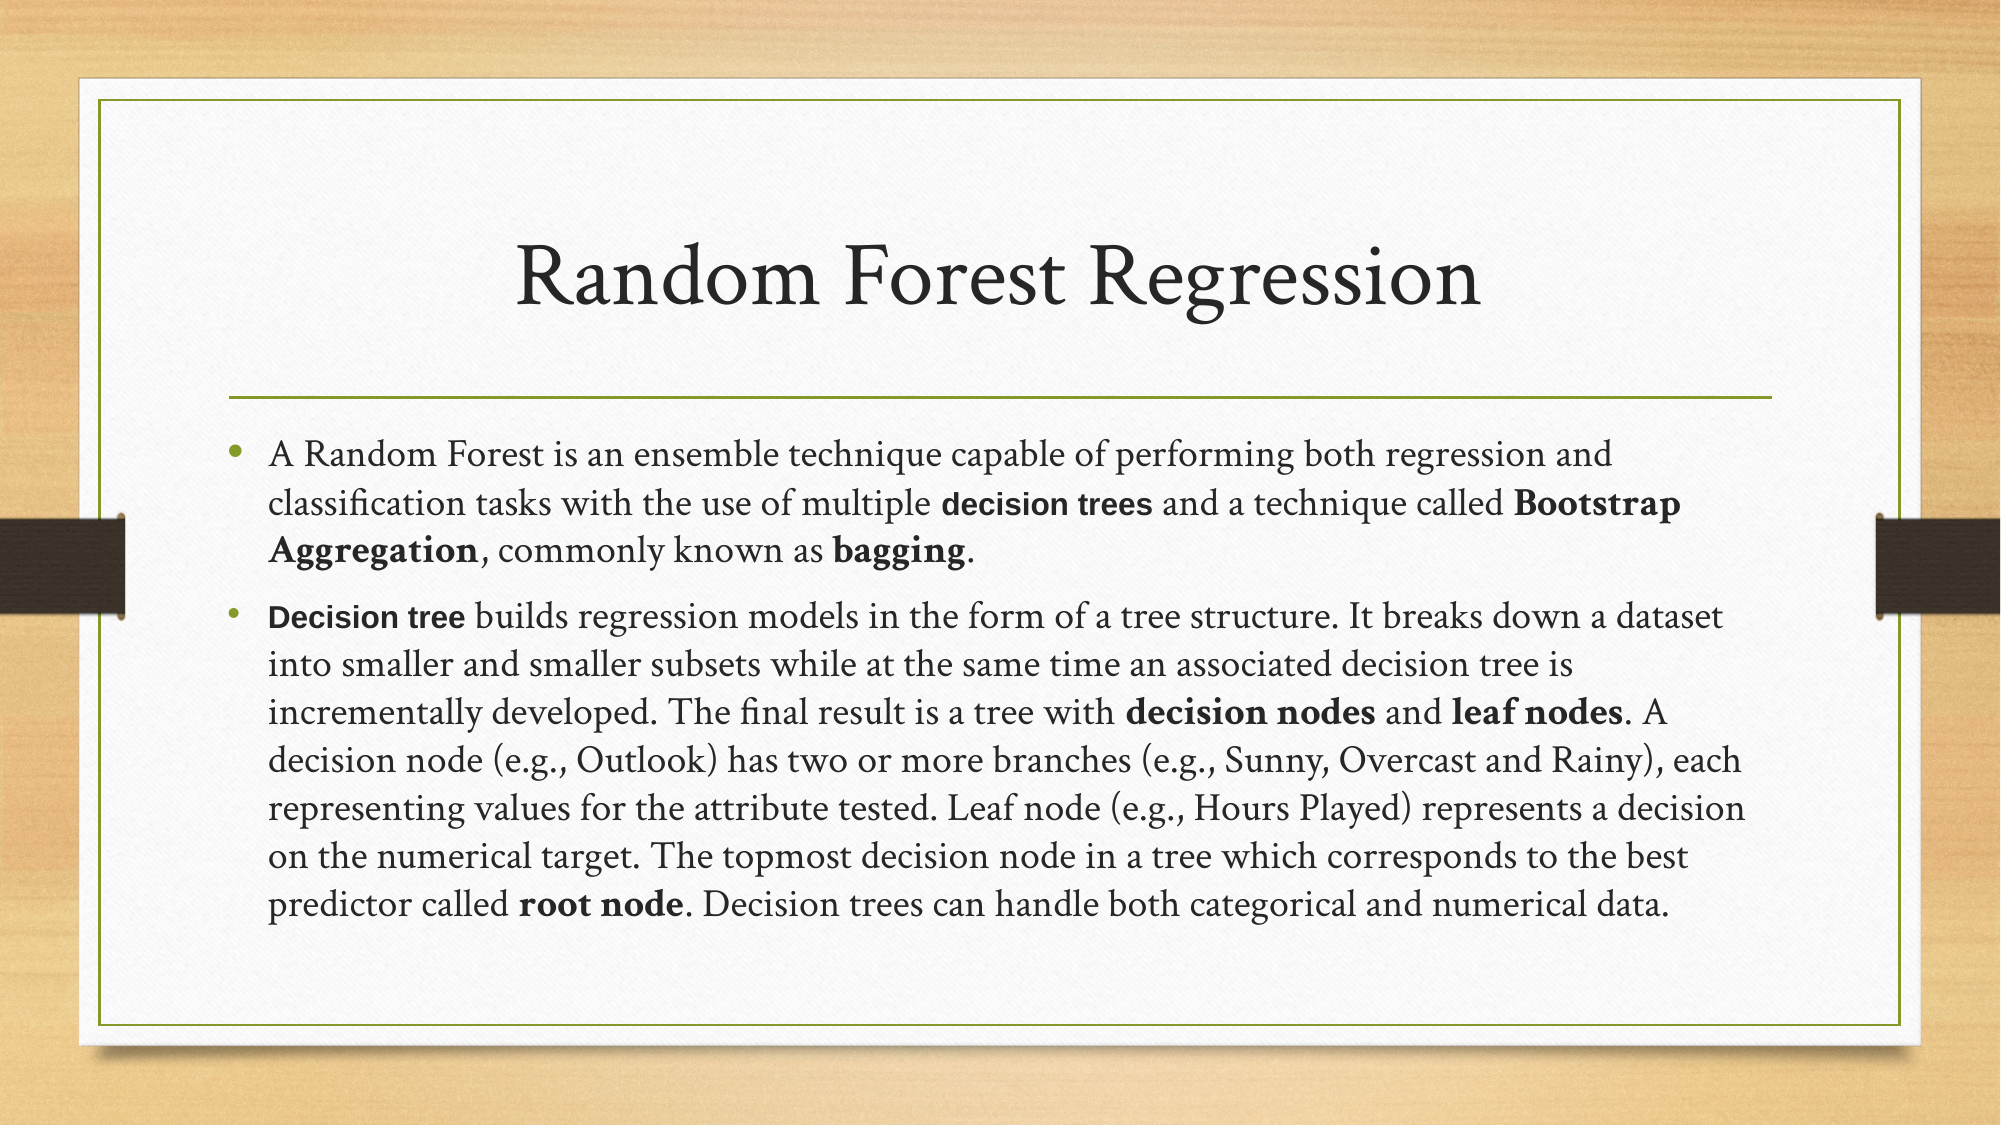

# Random Forest Regression
A Random Forest is an ensemble technique capable of performing both regression and classification tasks with the use of multiple decision trees and a technique called Bootstrap Aggregation, commonly known as bagging.
Decision tree builds regression models in the form of a tree structure. It breaks down a dataset into smaller and smaller subsets while at the same time an associated decision tree is incrementally developed. The final result is a tree with decision nodes and leaf nodes. A decision node (e.g., Outlook) has two or more branches (e.g., Sunny, Overcast and Rainy), each representing values for the attribute tested. Leaf node (e.g., Hours Played) represents a decision on the numerical target. The topmost decision node in a tree which corresponds to the best predictor called root node. Decision trees can handle both categorical and numerical data.